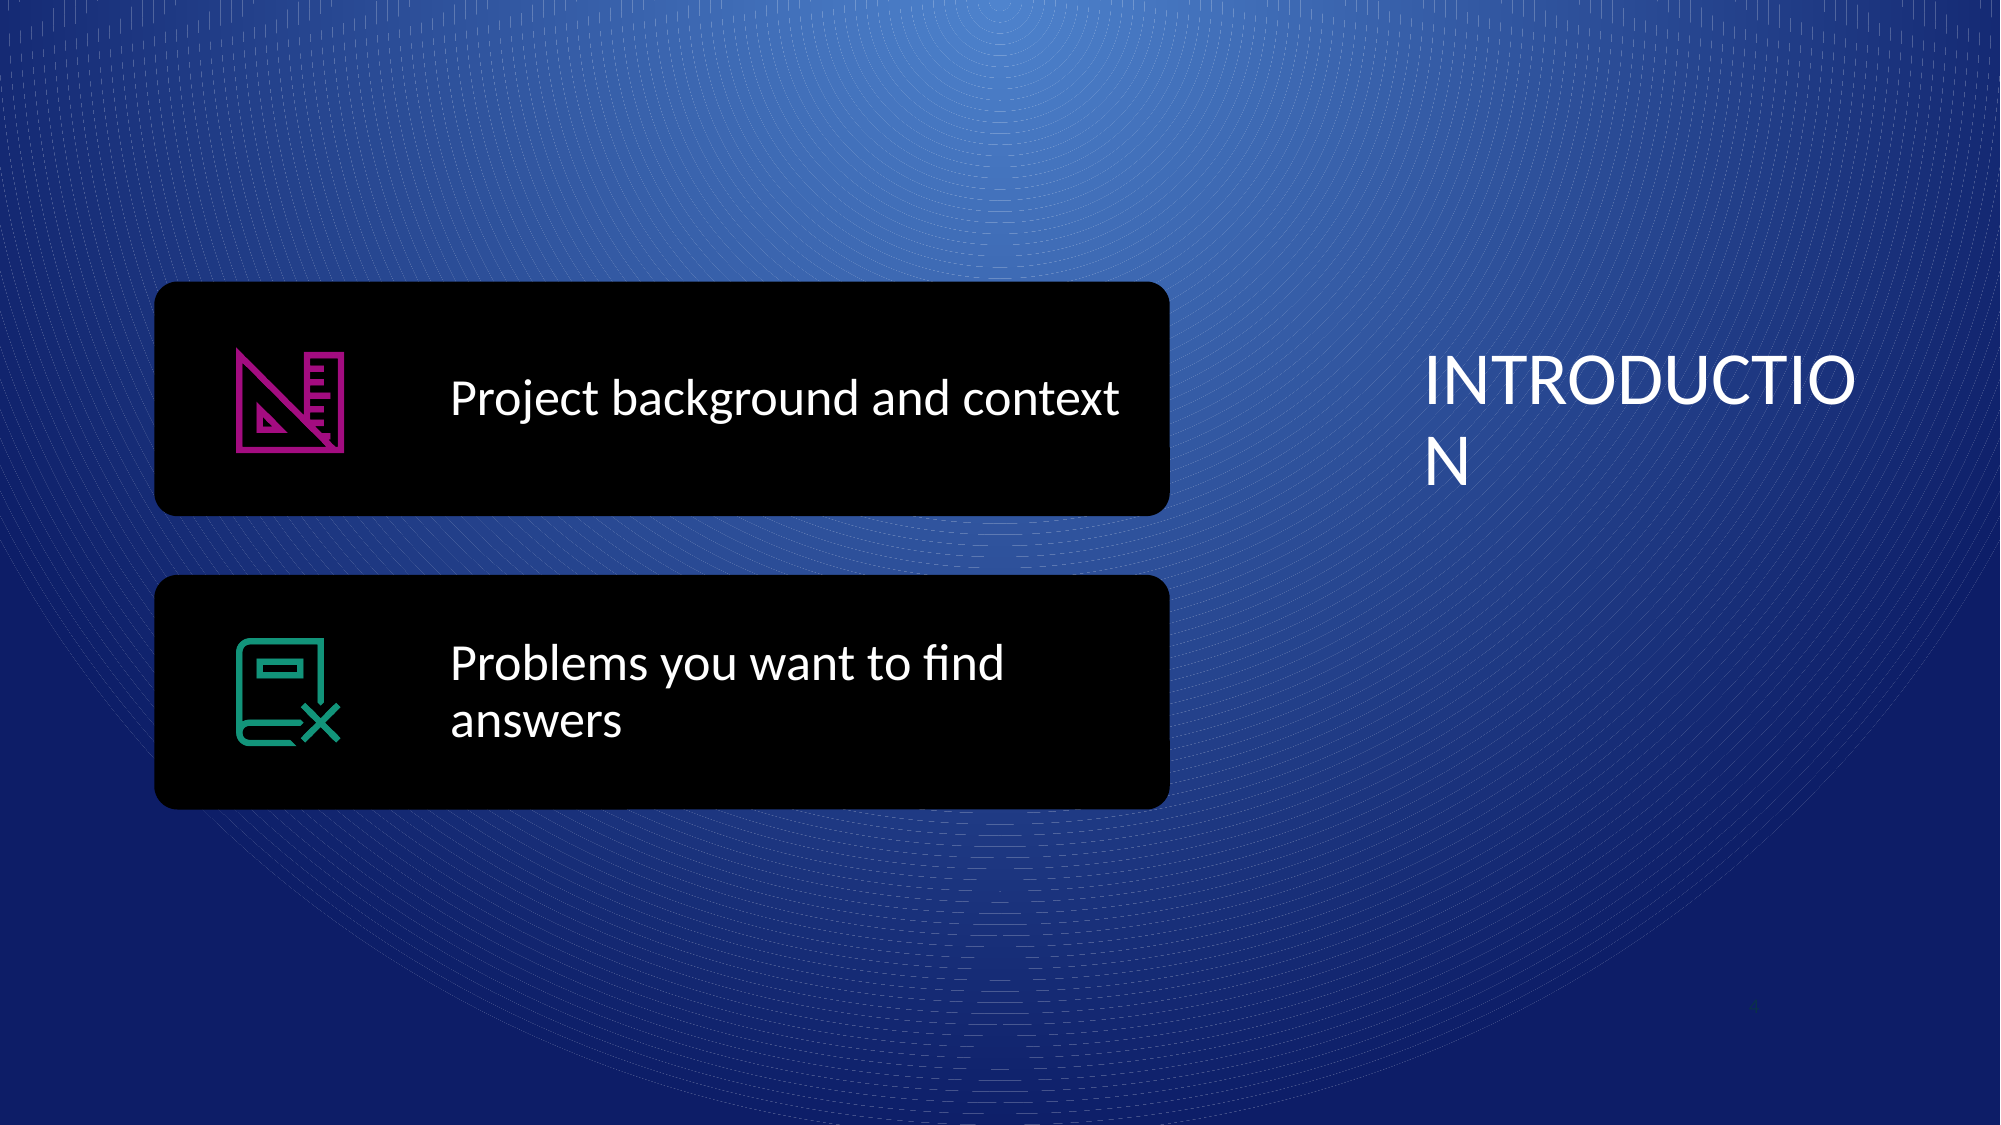

Project background and context
Problems you want to find answers
Introduction
4